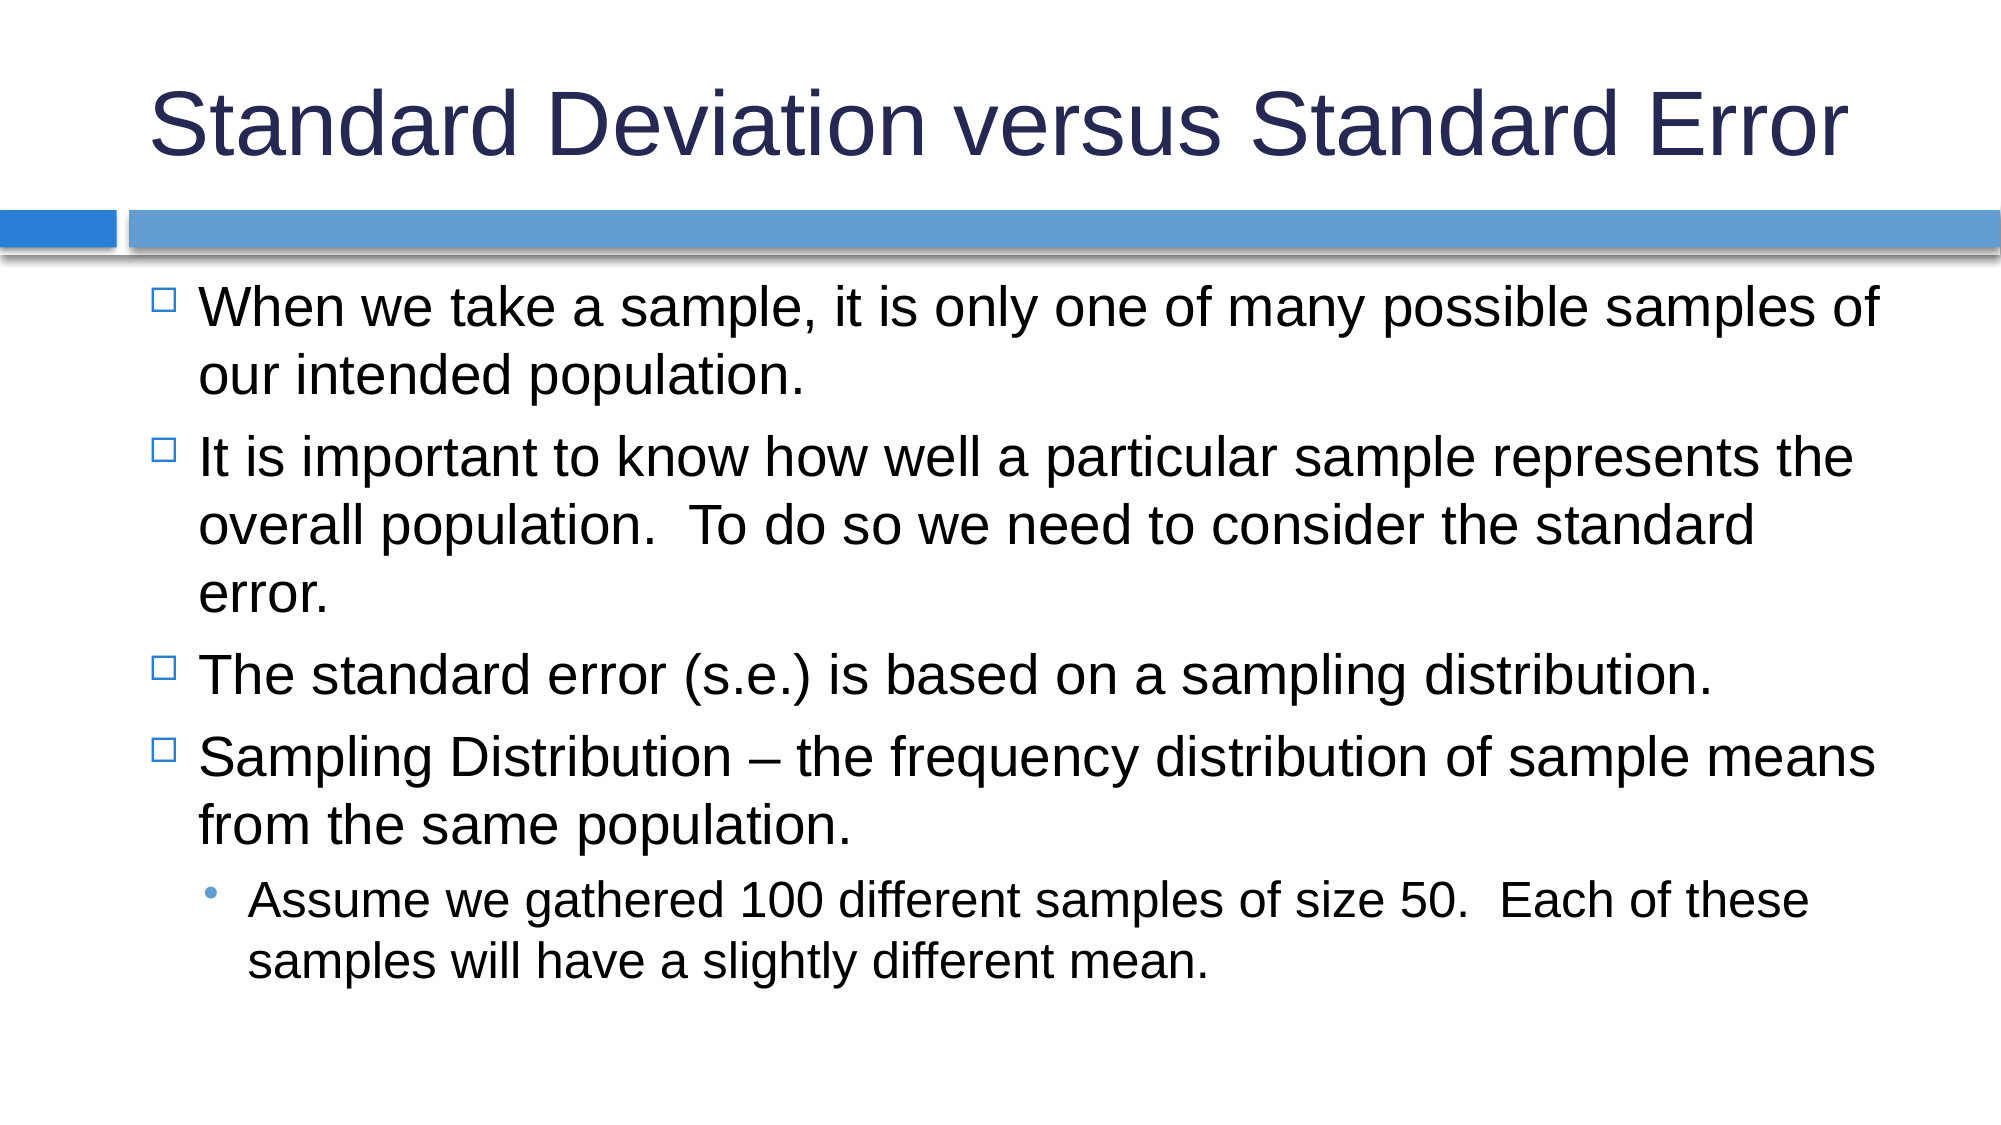

# Standard Deviation versus Standard Error
When we take a sample, it is only one of many possible samples of our intended population.
It is important to know how well a particular sample represents the overall population.  To do so we need to consider the standard error.
The standard error (s.e.) is based on a sampling distribution.
Sampling Distribution – the frequency distribution of sample means from the same population.
Assume we gathered 100 different samples of size 50.  Each of these samples will have a slightly different mean.